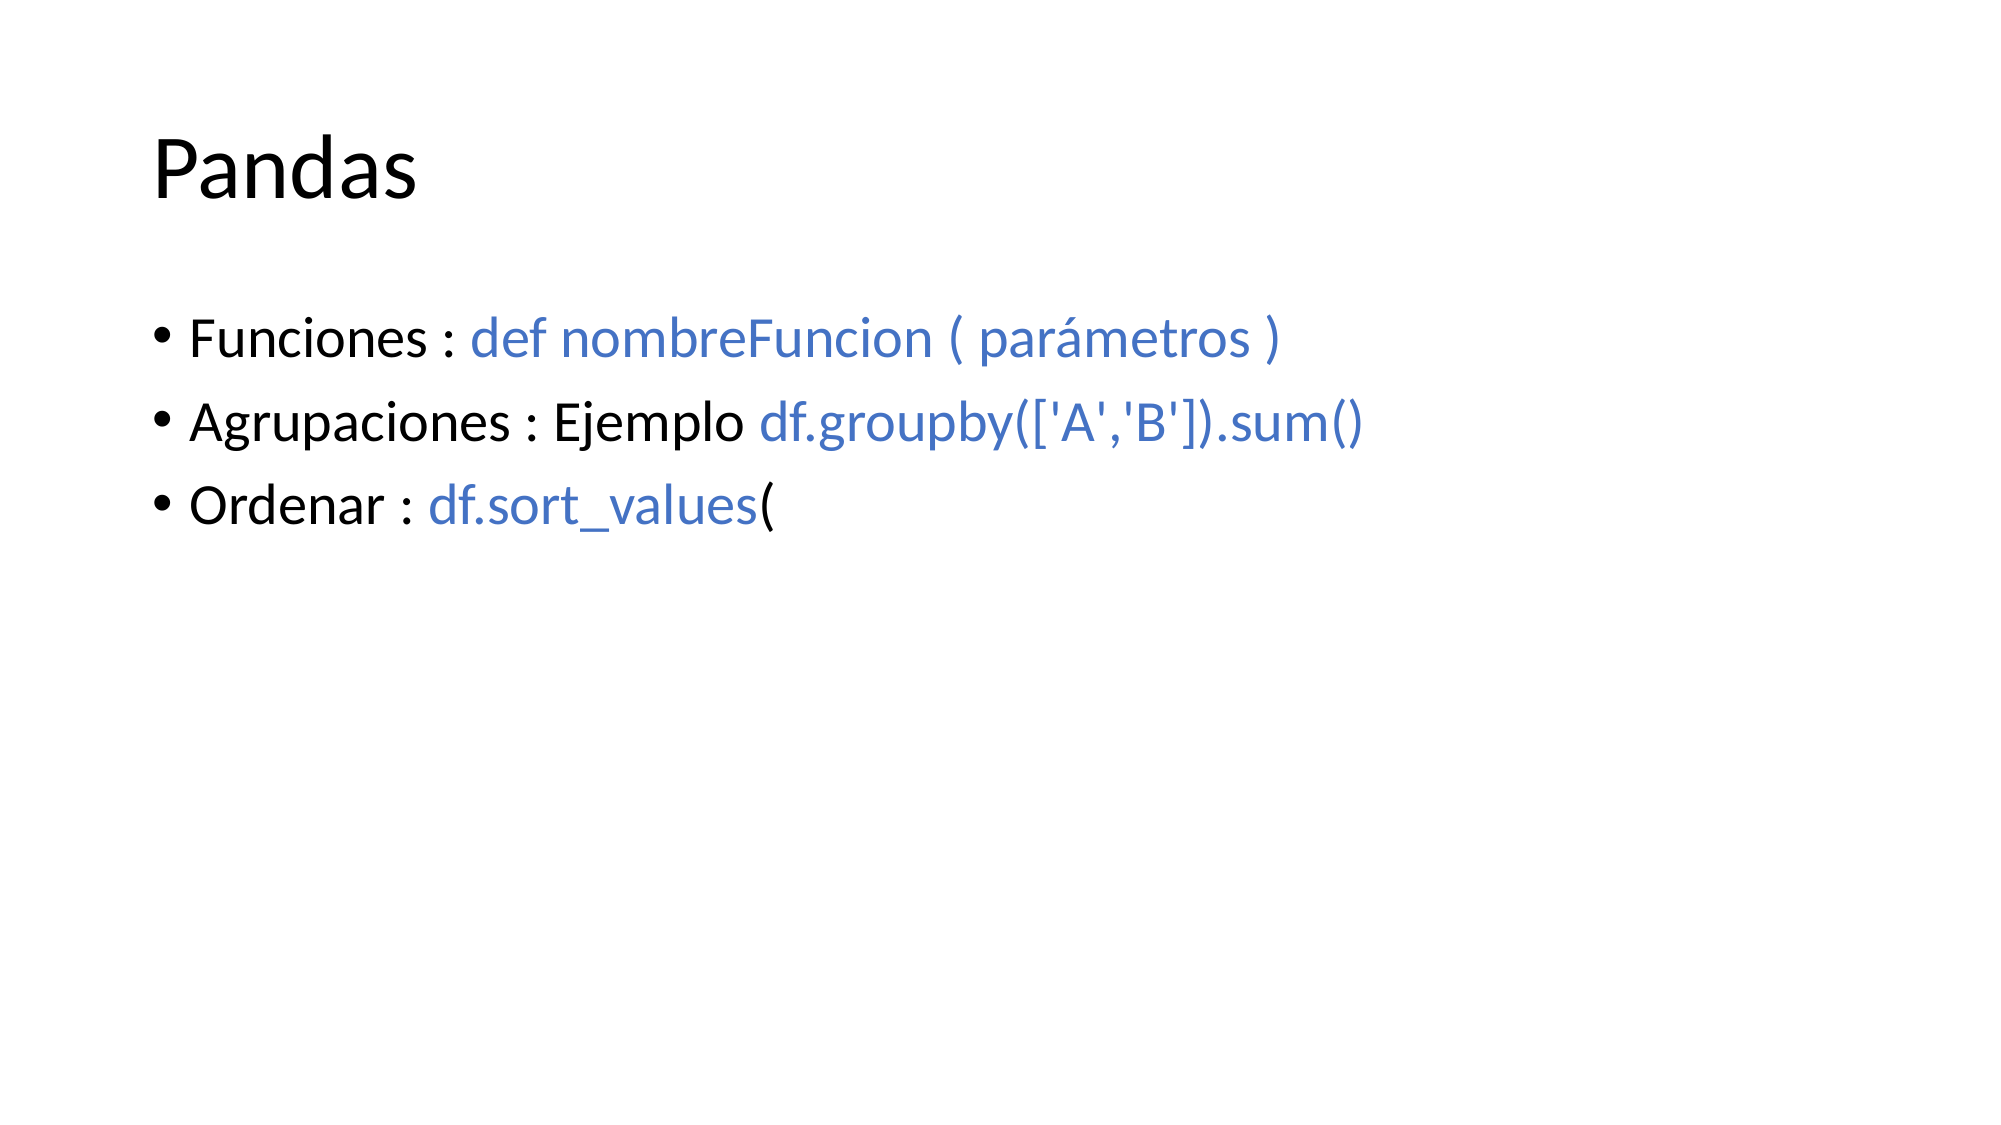

# Pandas
Funciones : def nombreFuncion ( parámetros )
Agrupaciones : Ejemplo df.groupby(['A','B']).sum()
Ordenar : df.sort_values(